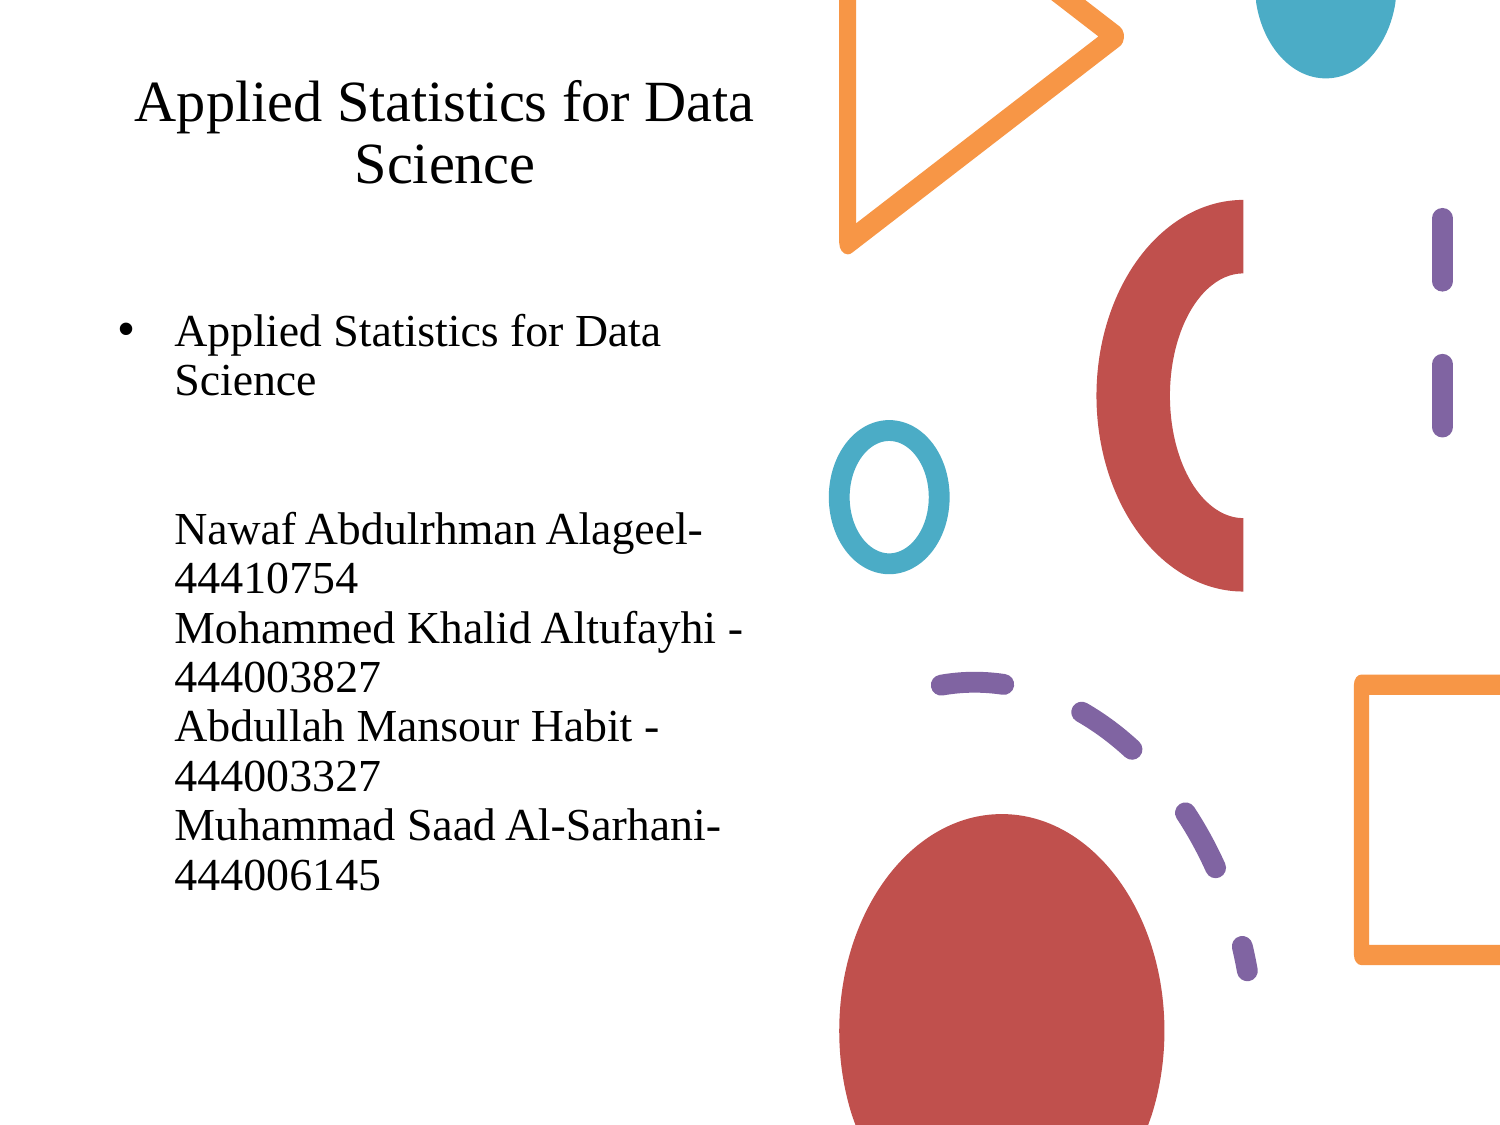

# Applied Statistics for Data Science

Applied Statistics for Data Science
 
 
Nawaf Abdulrhman Alageel- 44410754
Mohammed Khalid Altufayhi - 444003827
Abdullah Mansour Habit - 444003327
Muhammad Saad Al-Sarhani- 444006145